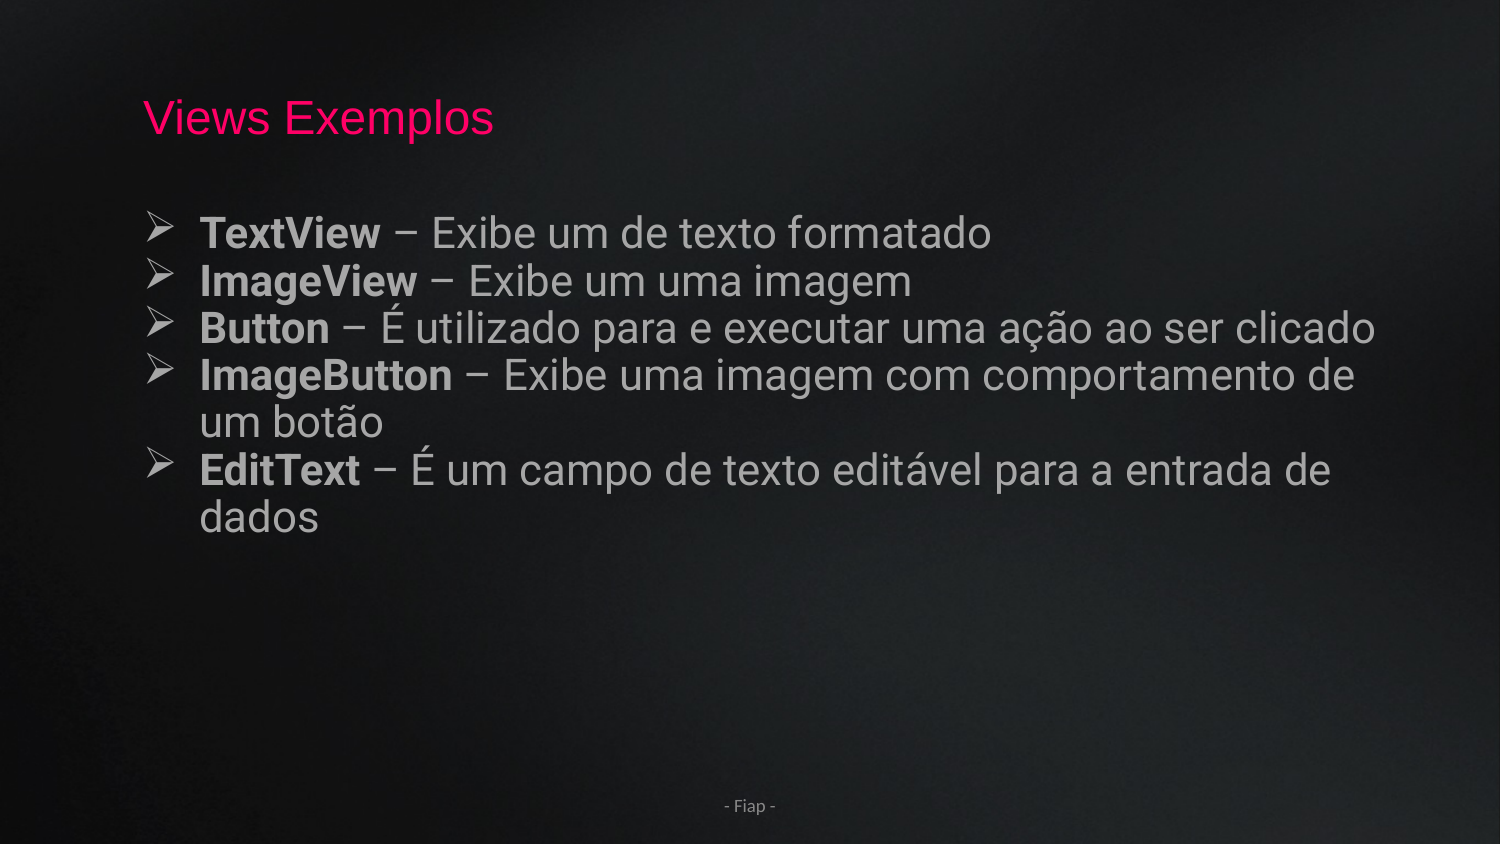

# Views Exemplos
TextView – Exibe um de texto formatado
ImageView – Exibe um uma imagem
Button – É utilizado para e executar uma ação ao ser clicado
ImageButton – Exibe uma imagem com comportamento de um botão
EditText – É um campo de texto editável para a entrada de dados
- Fiap -